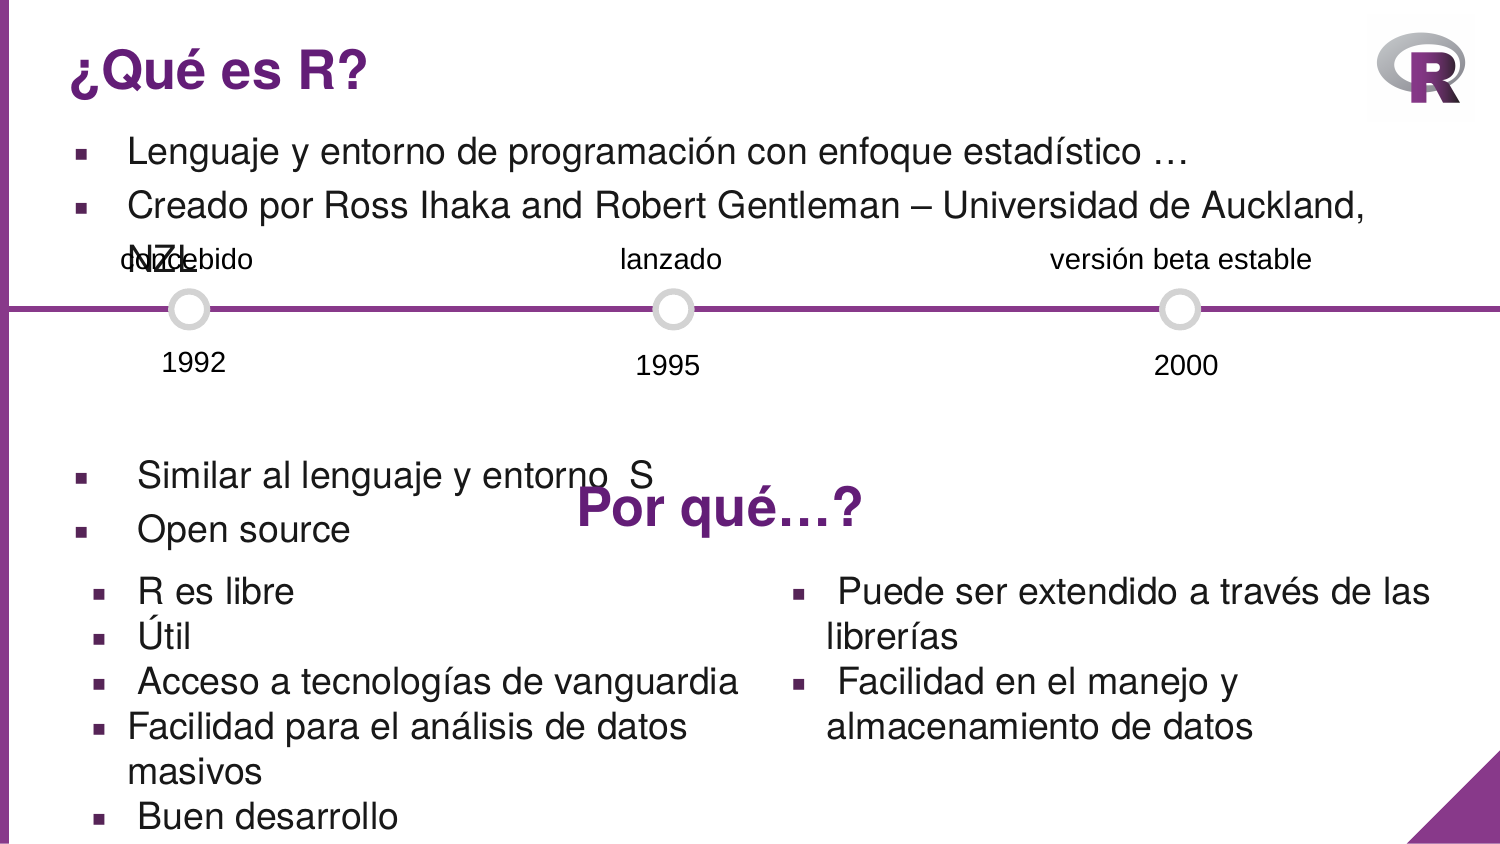

# ¿Qué es R?
Lenguaje y entorno de programación con enfoque estadístico …
Creado por Ross Ihaka and Robert Gentleman – Universidad de Auckland, NZL

 Similar al lenguaje y entorno  S
 Open source

 concebido
 lanzado
versión beta estable

1992
1995
2000
Por qué…?
 R es libre
 Útil
 Acceso a tecnologías de vanguardia
Facilidad para el análisis de datos masivos
 Buen desarrollo
 Puede ser extendido a través de las librerías
 Facilidad en el manejo y almacenamiento de datos